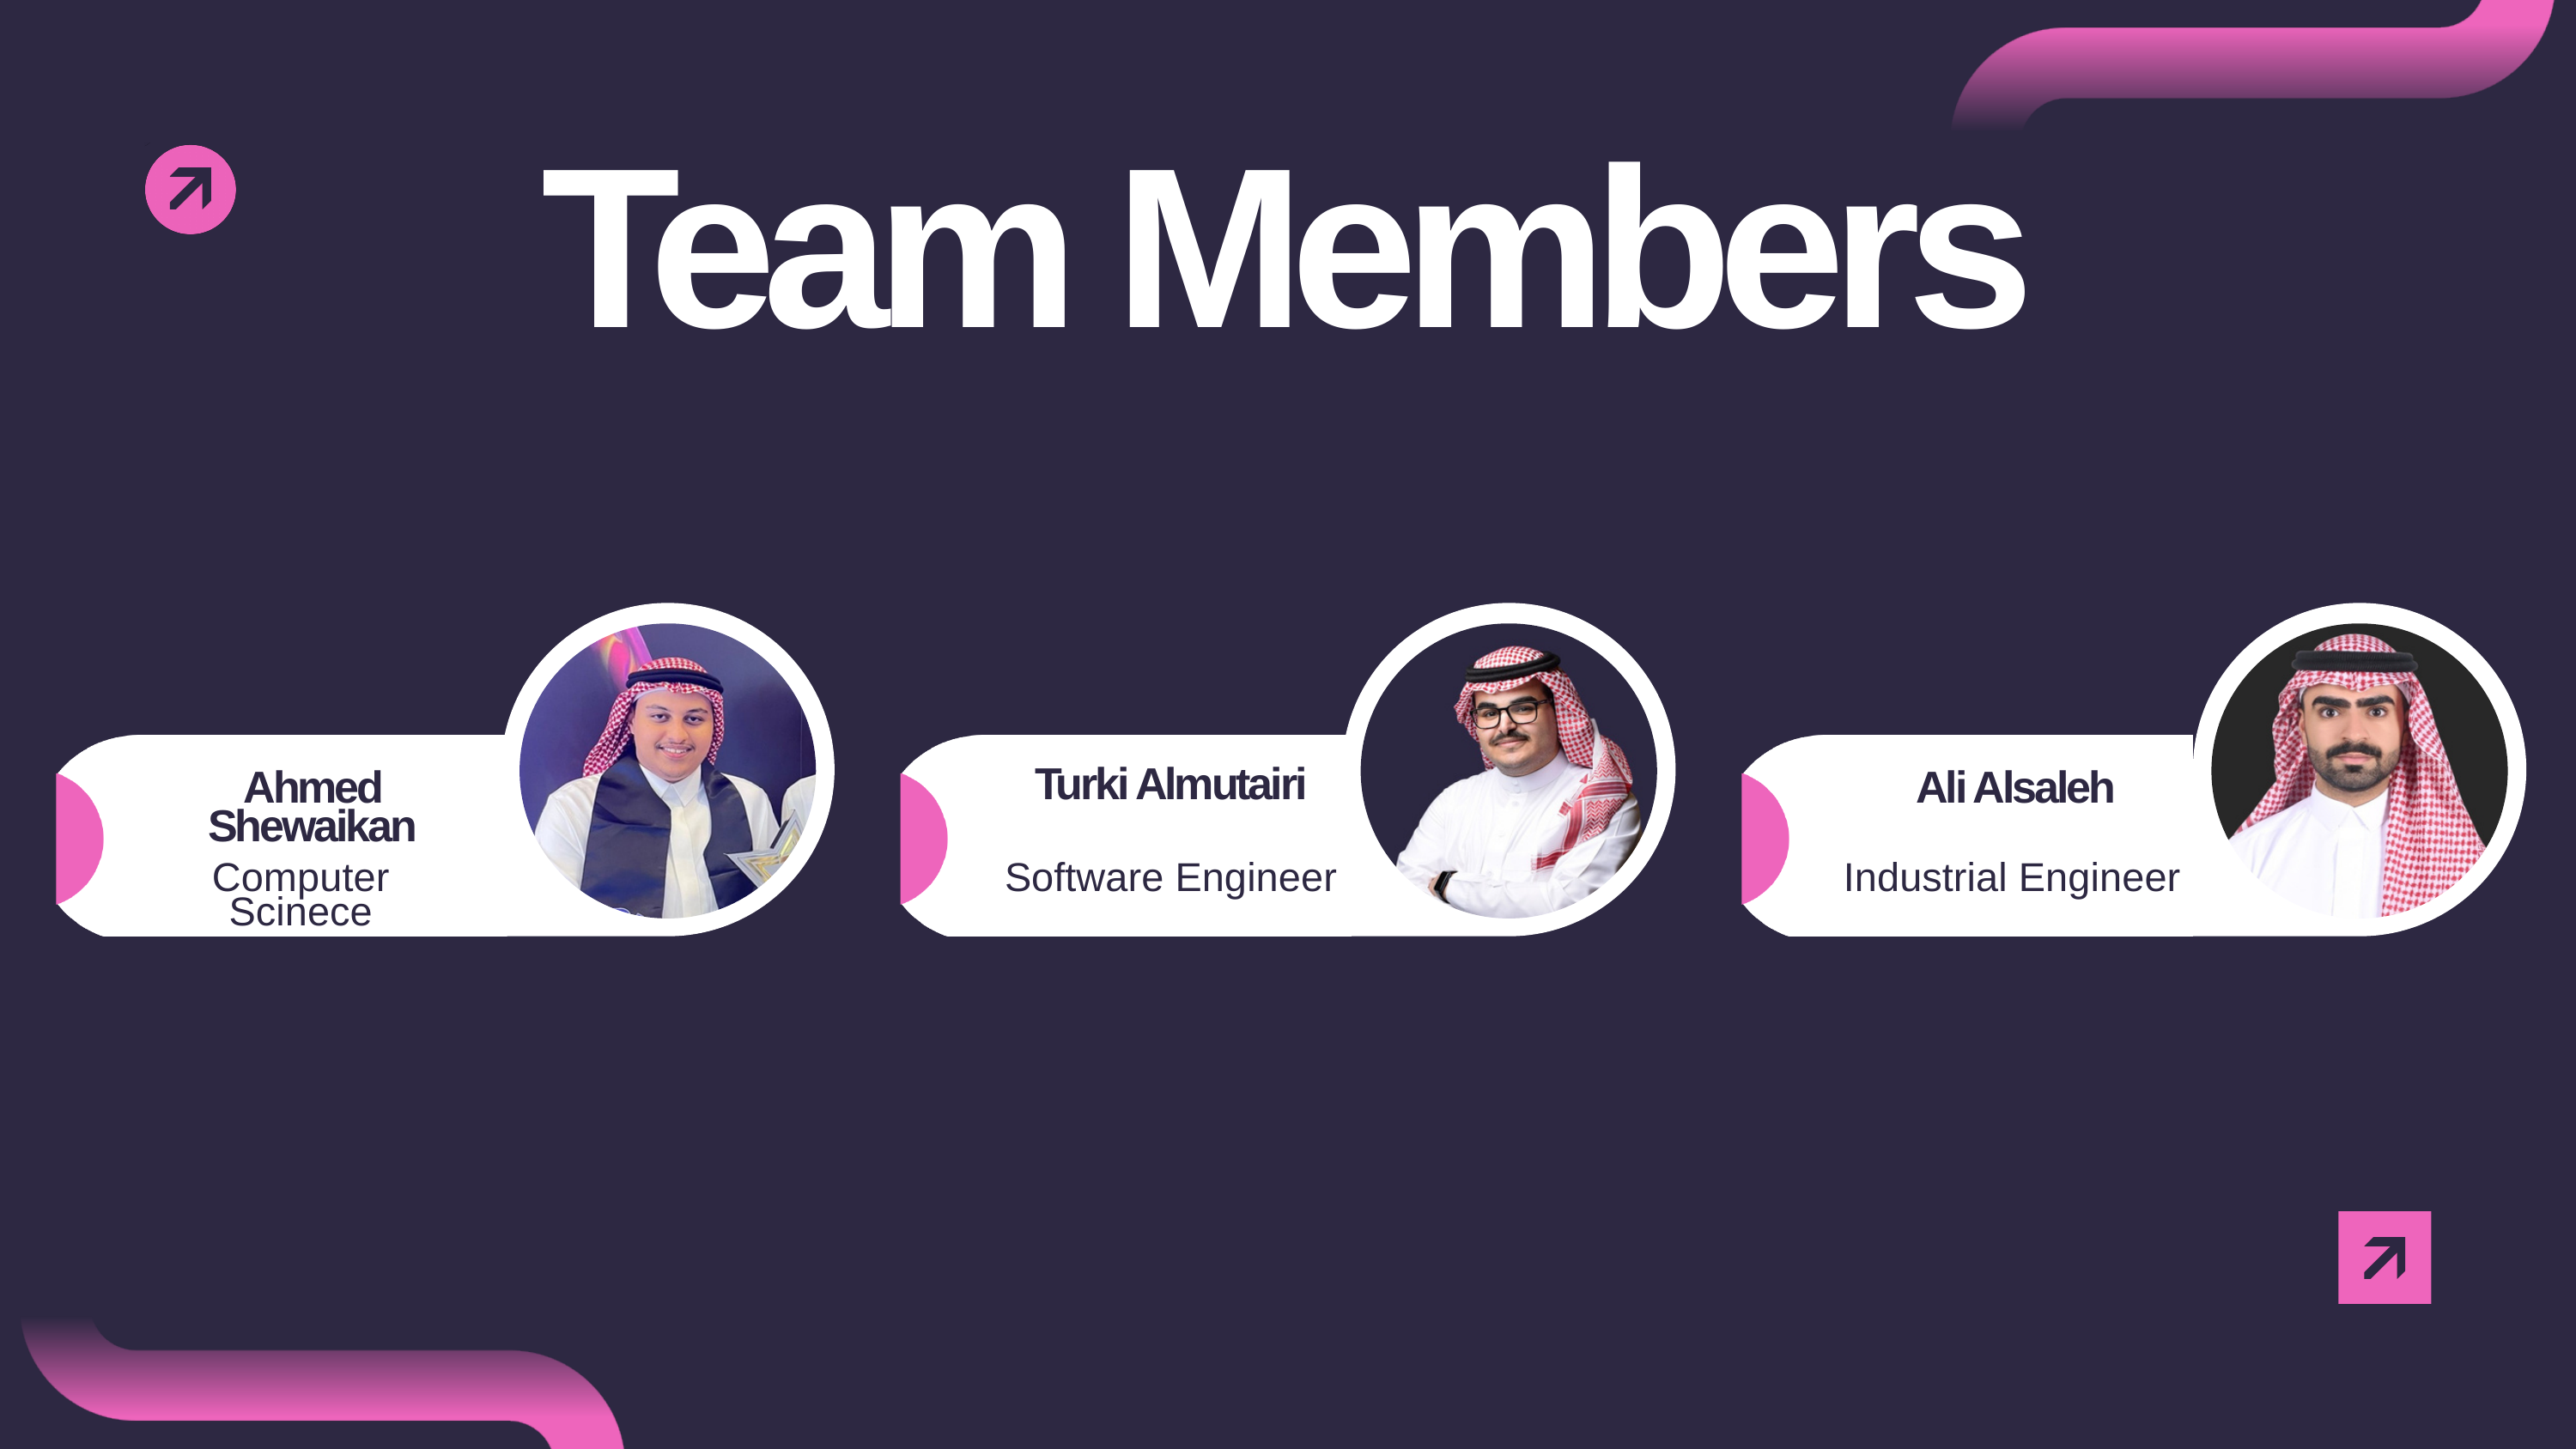

Team Members

Turki Almutairi
Ahmed Shewaikan
Ali Alsaleh
Computer Scinece
Software Engineer
Industrial Engineer